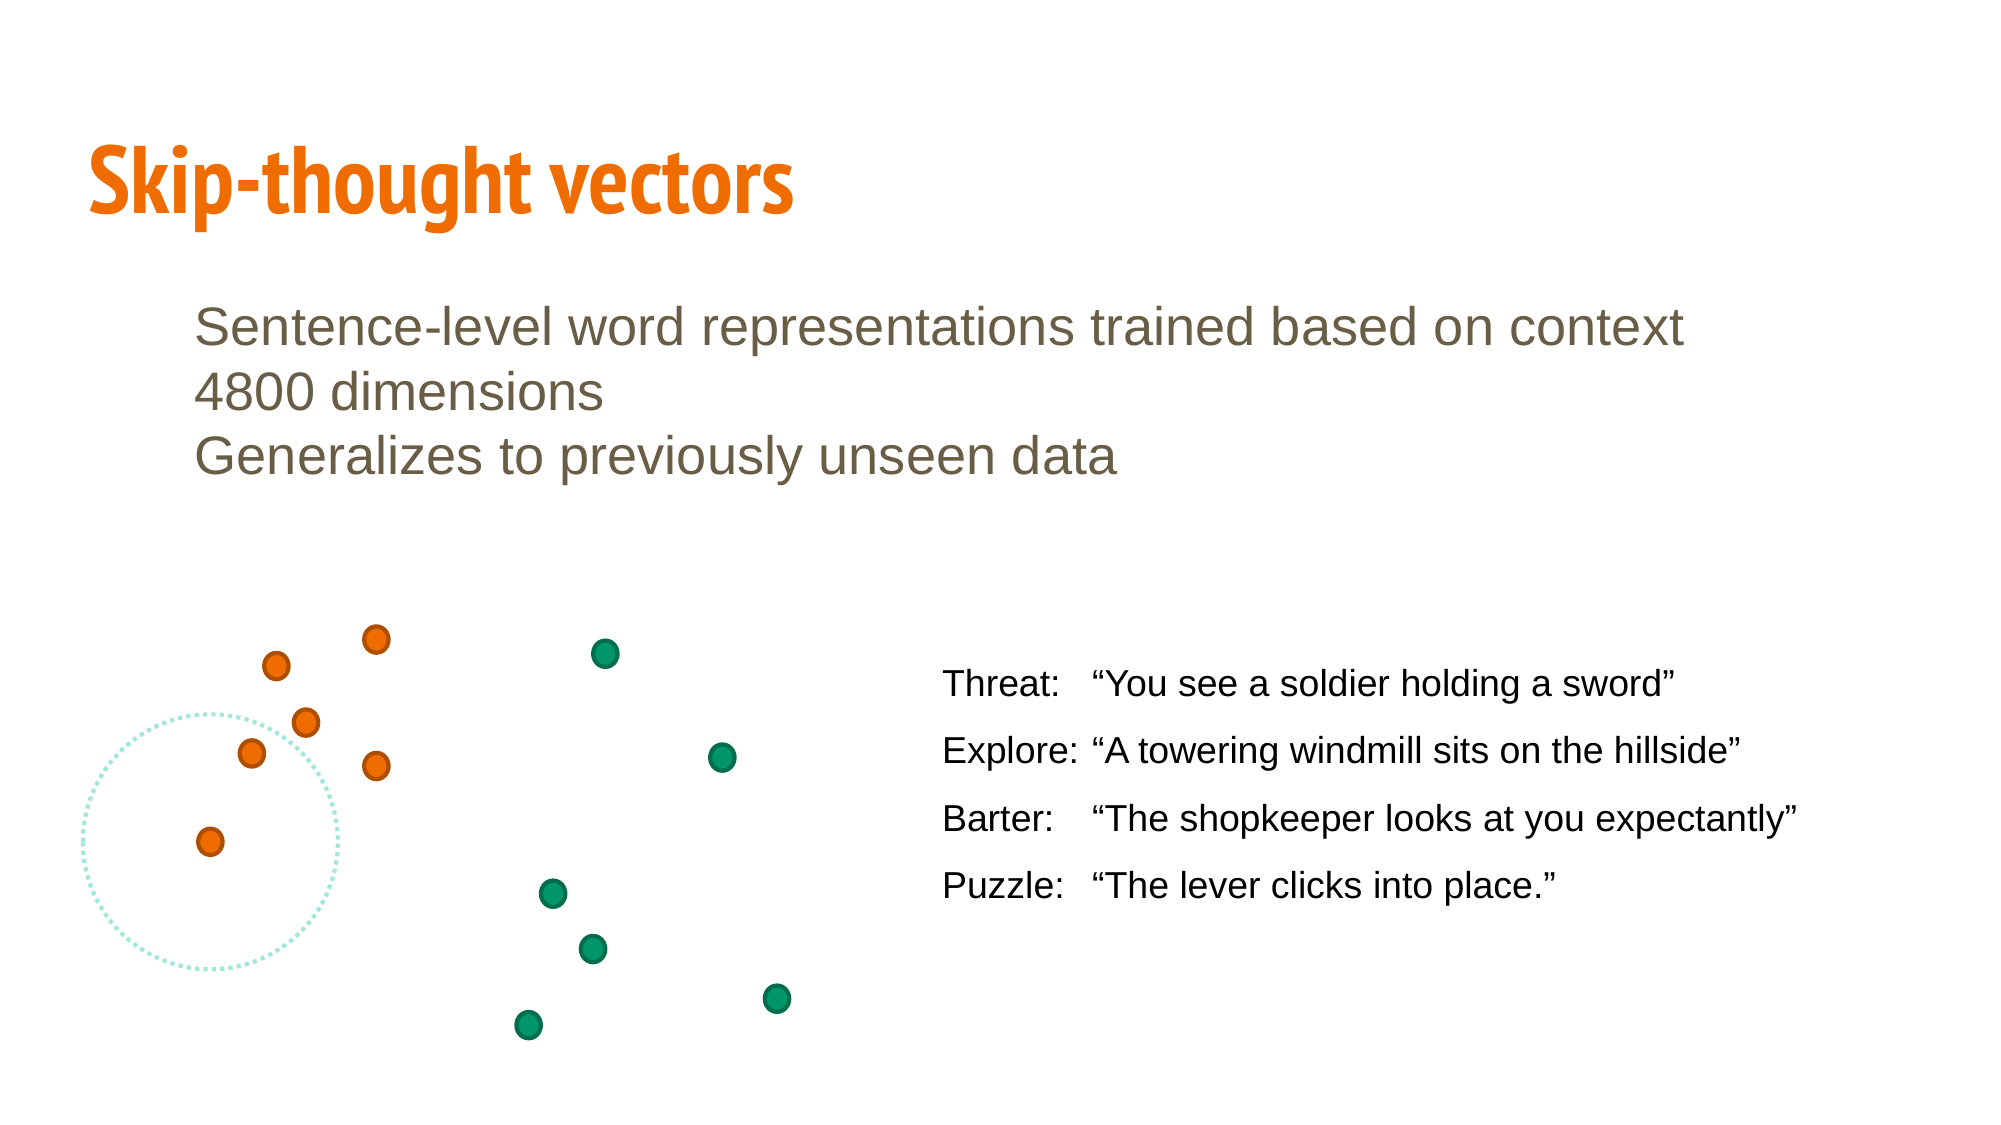

# Skip-thought vectors
Sentence-level word representations trained based on context
4800 dimensions
Generalizes to previously unseen data

Threat: 	“You see a soldier holding a sword”
Explore:	“A towering windmill sits on the hillside”
Barter:	“The shopkeeper looks at you expectantly”
Puzzle:	“The lever clicks into place.”